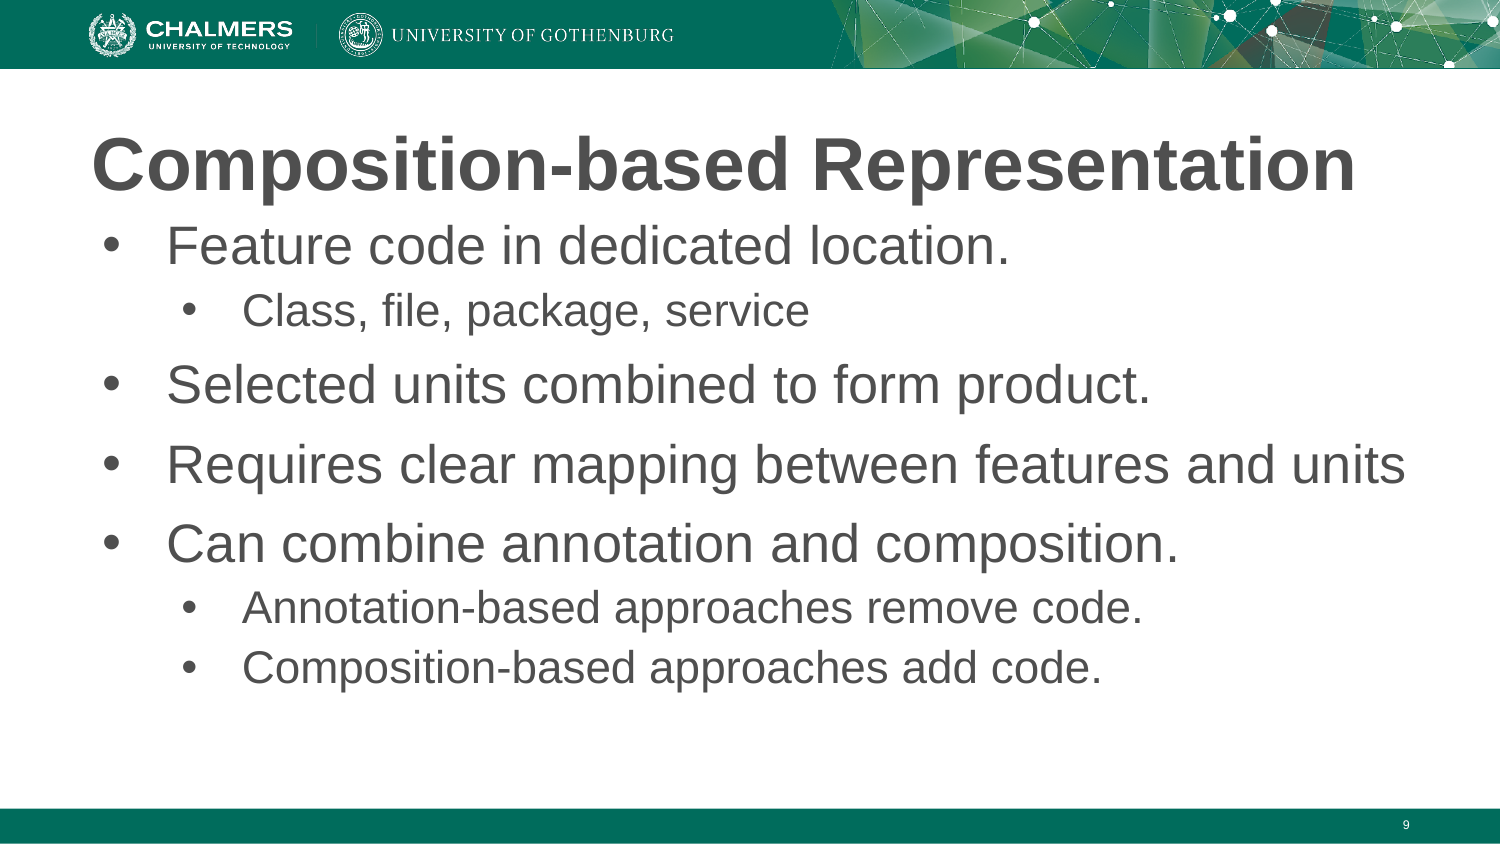

# Composition-based Representation
Feature code in dedicated location.
Class, file, package, service
Selected units combined to form product.
Requires clear mapping between features and units
Can combine annotation and composition.
Annotation-based approaches remove code.
Composition-based approaches add code.
9